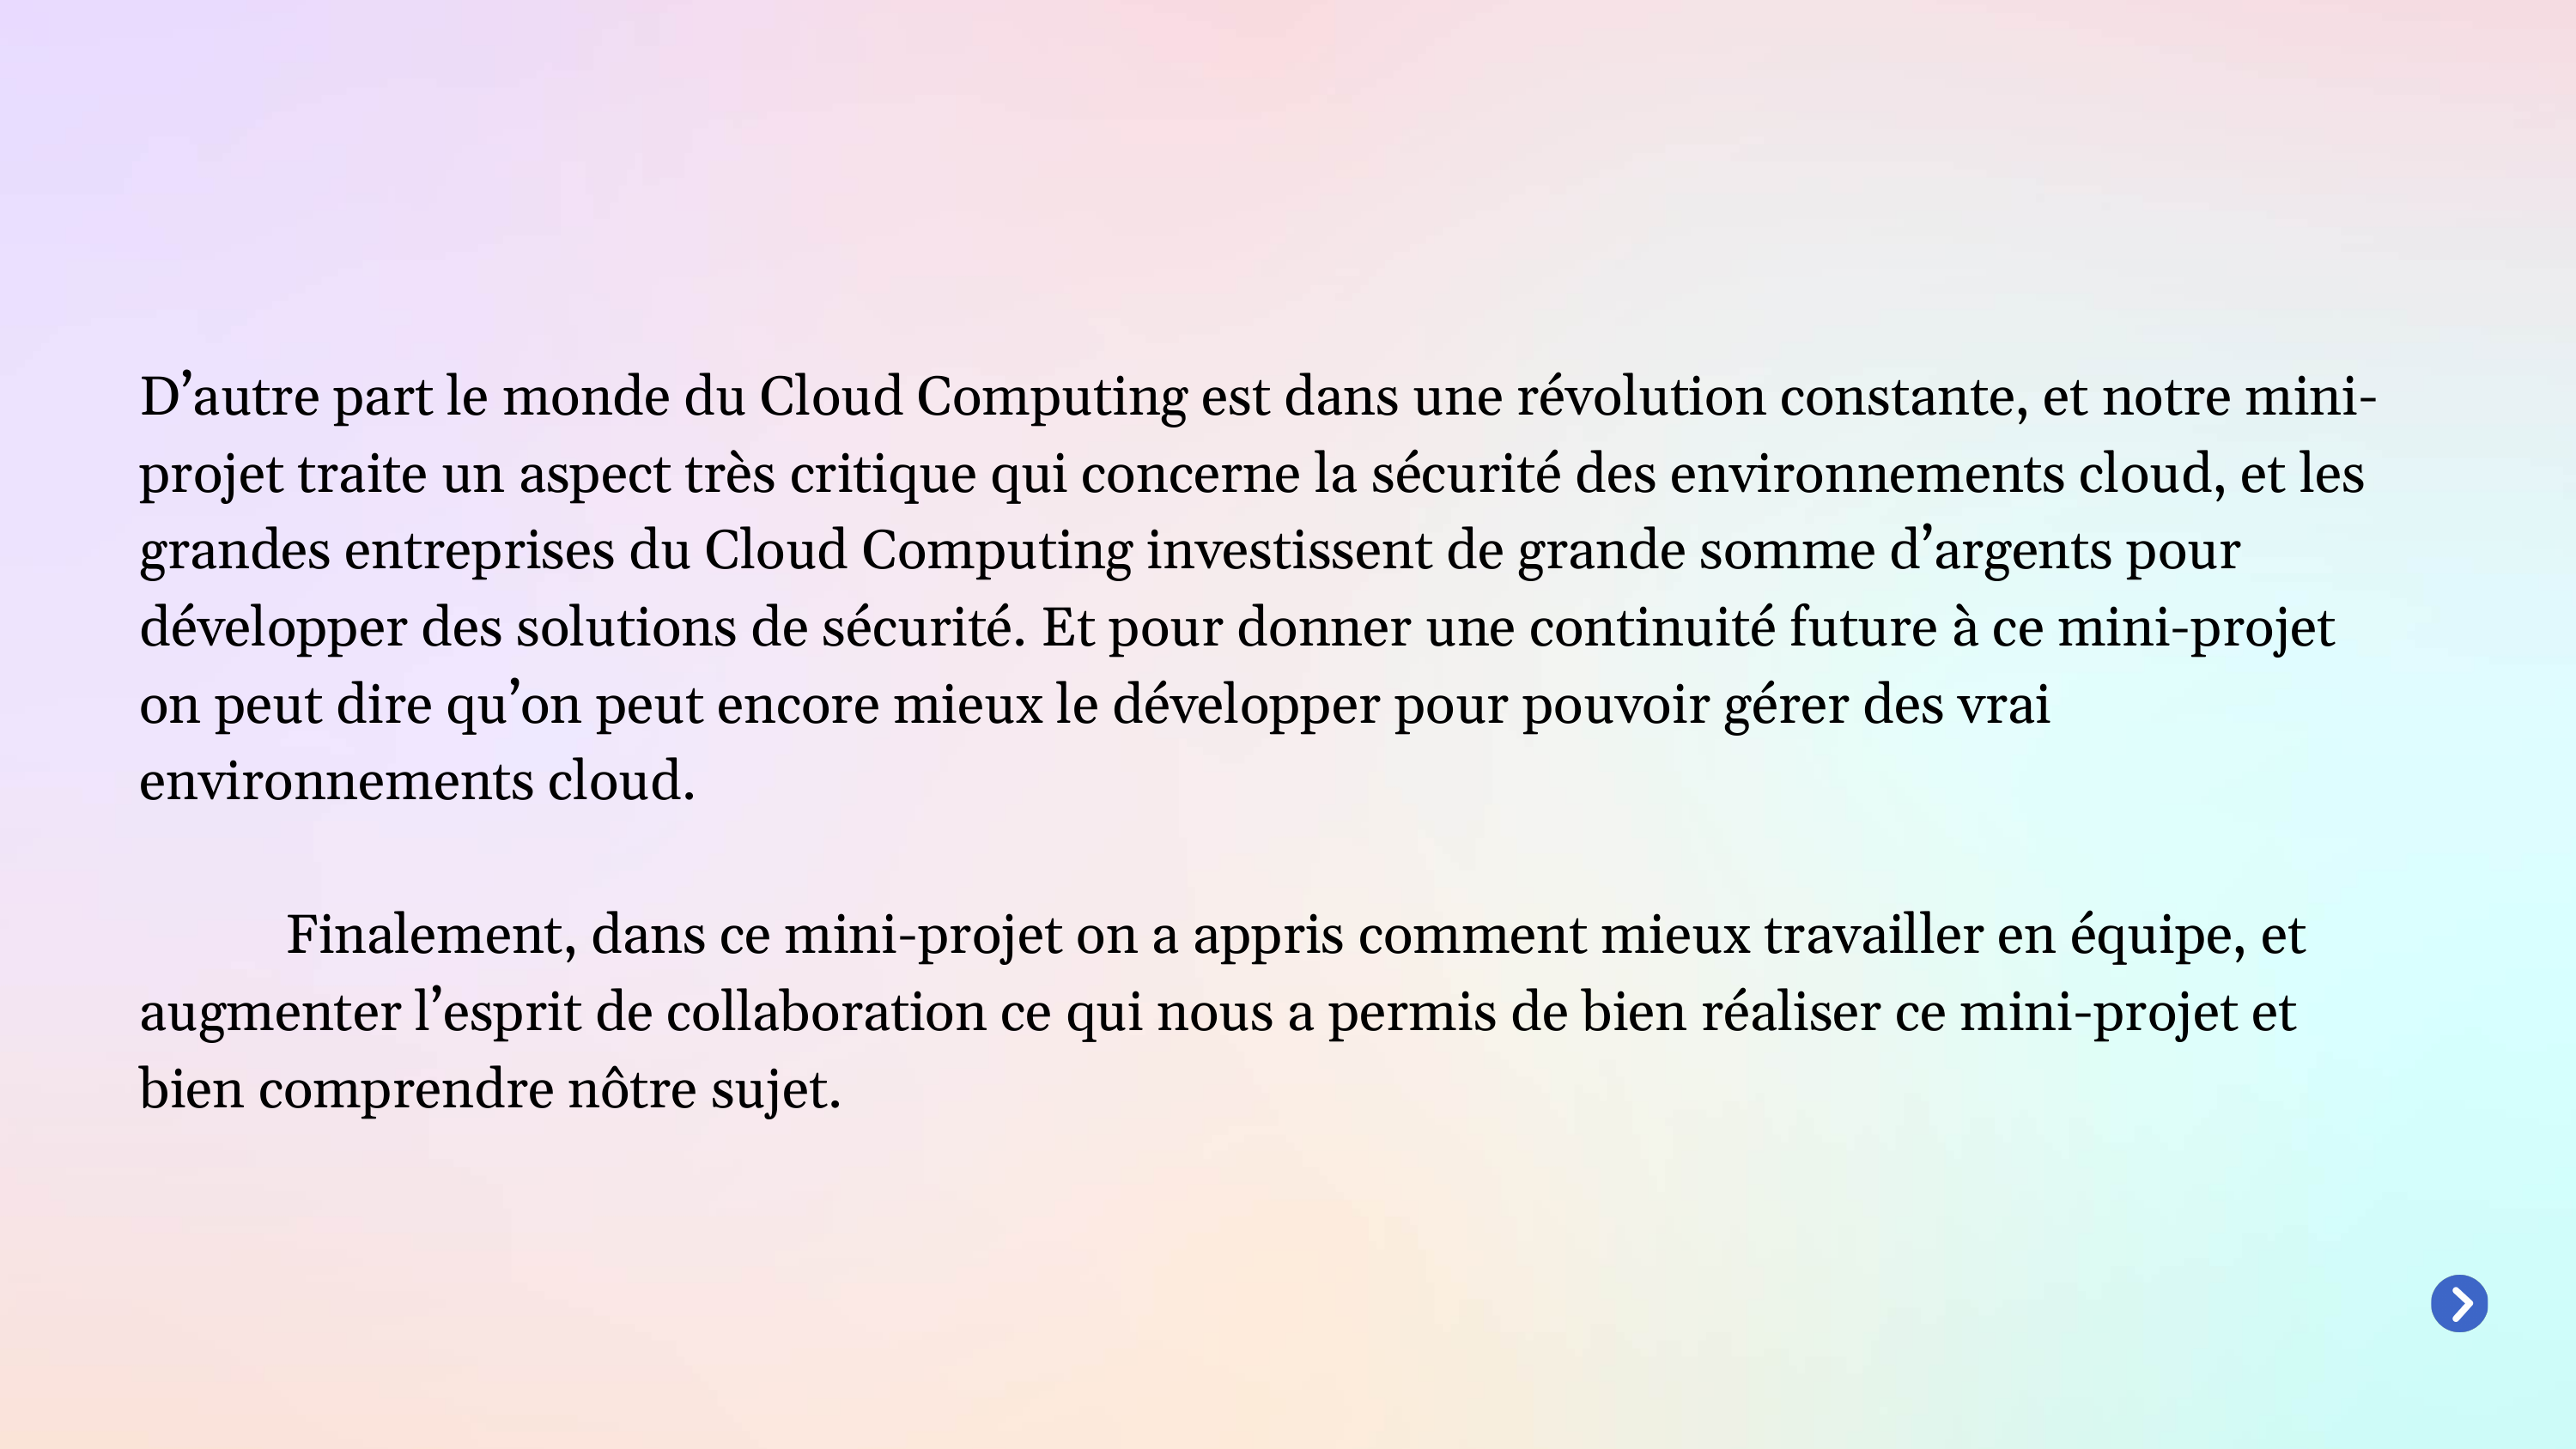

D’autre part le monde du Cloud Computing est dans une révolution constante, et notre mini-projet traite un aspect très critique qui concerne la sécurité des environnements cloud, et les grandes entreprises du Cloud Computing investissent de grande somme d’argents pour développer des solutions de sécurité. Et pour donner une continuité future à ce mini-projet on peut dire qu’on peut encore mieux le développer pour pouvoir gérer des vrai environnements cloud.

           Finalement, dans ce mini-projet on a appris comment mieux travailler en équipe, et augmenter l’esprit de collaboration ce qui nous a permis de bien réaliser ce mini-projet et bien comprendre nôtre sujet.